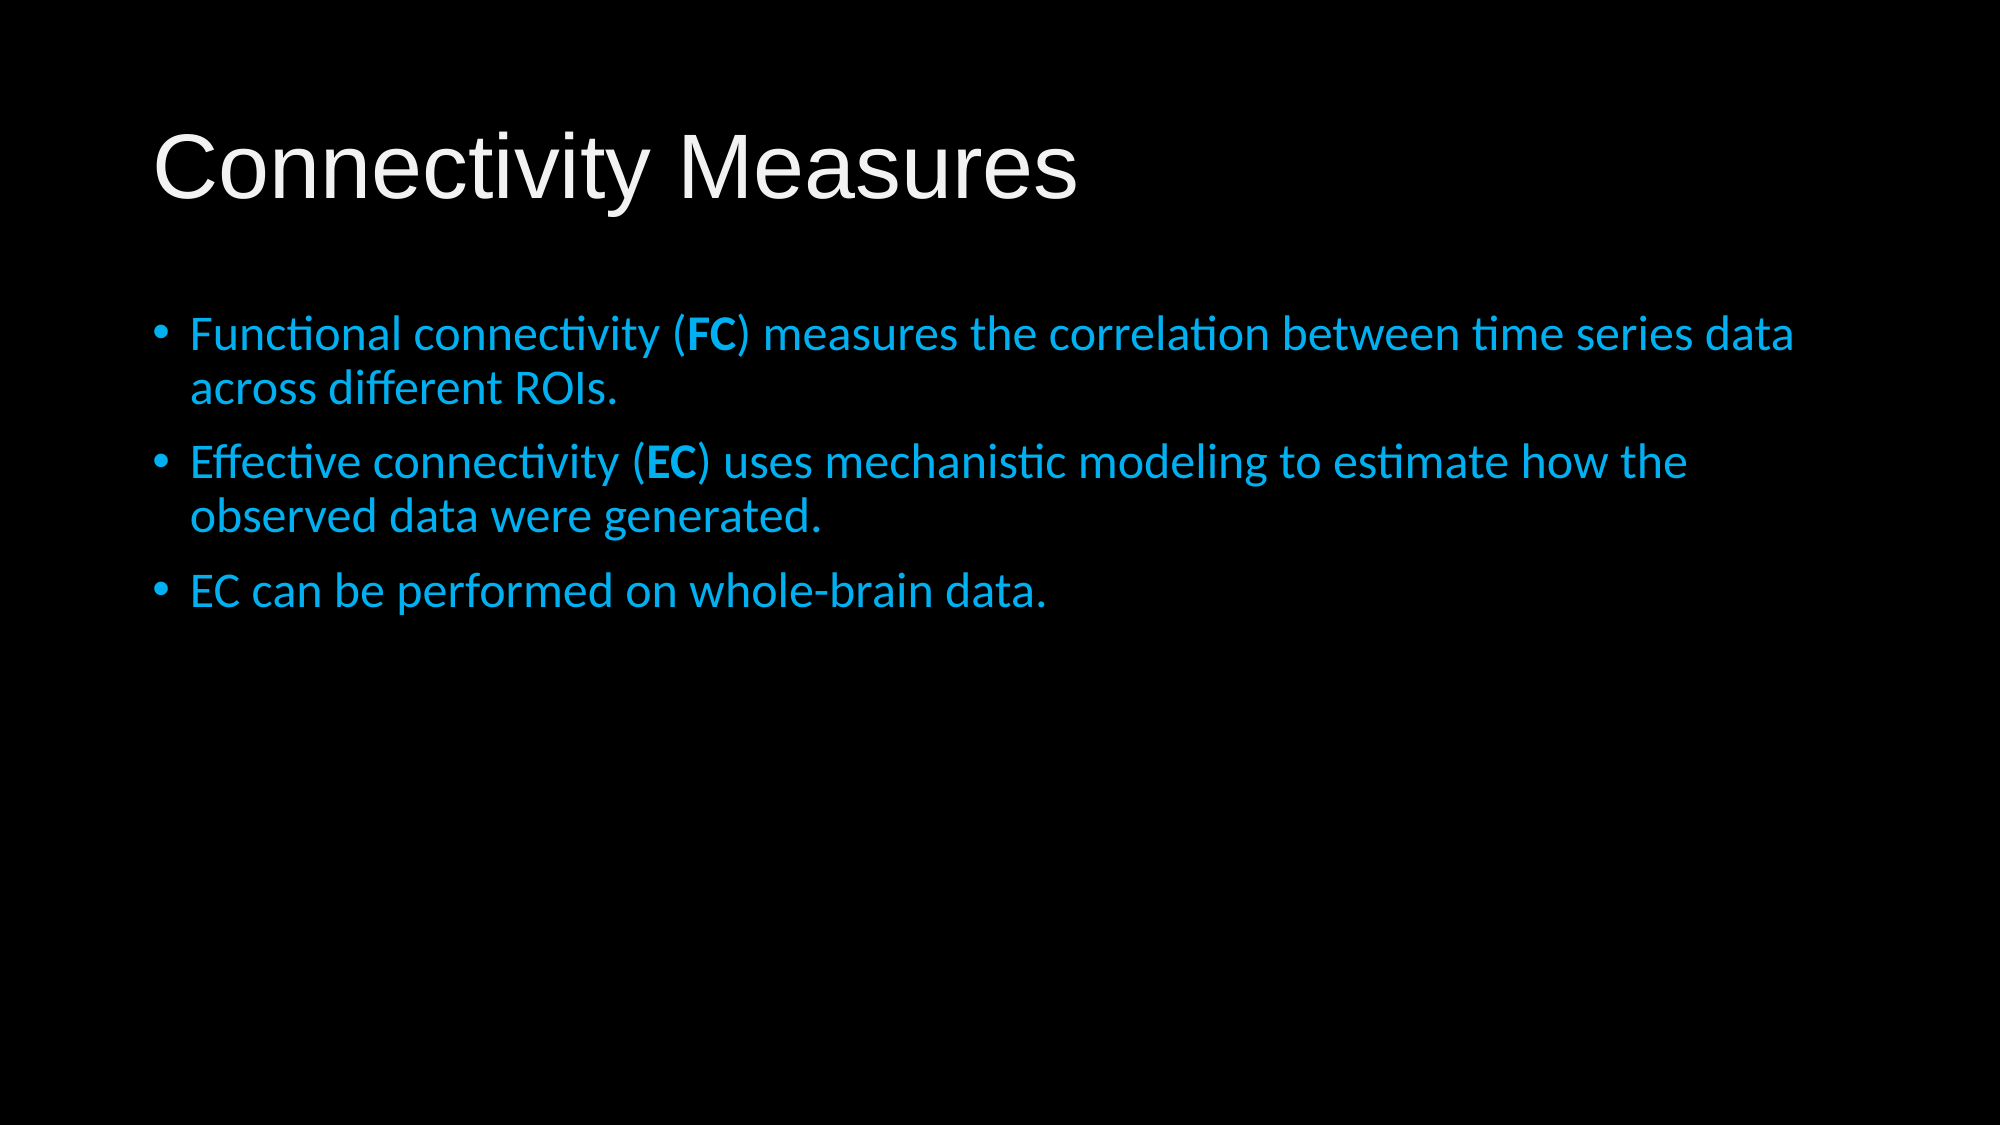

# Connectivity Measures
Functional connectivity (FC) measures the correlation between time series data across different ROIs.
Effective connectivity (EC) uses mechanistic modeling to estimate how the observed data were generated.
EC can be performed on whole-brain data.